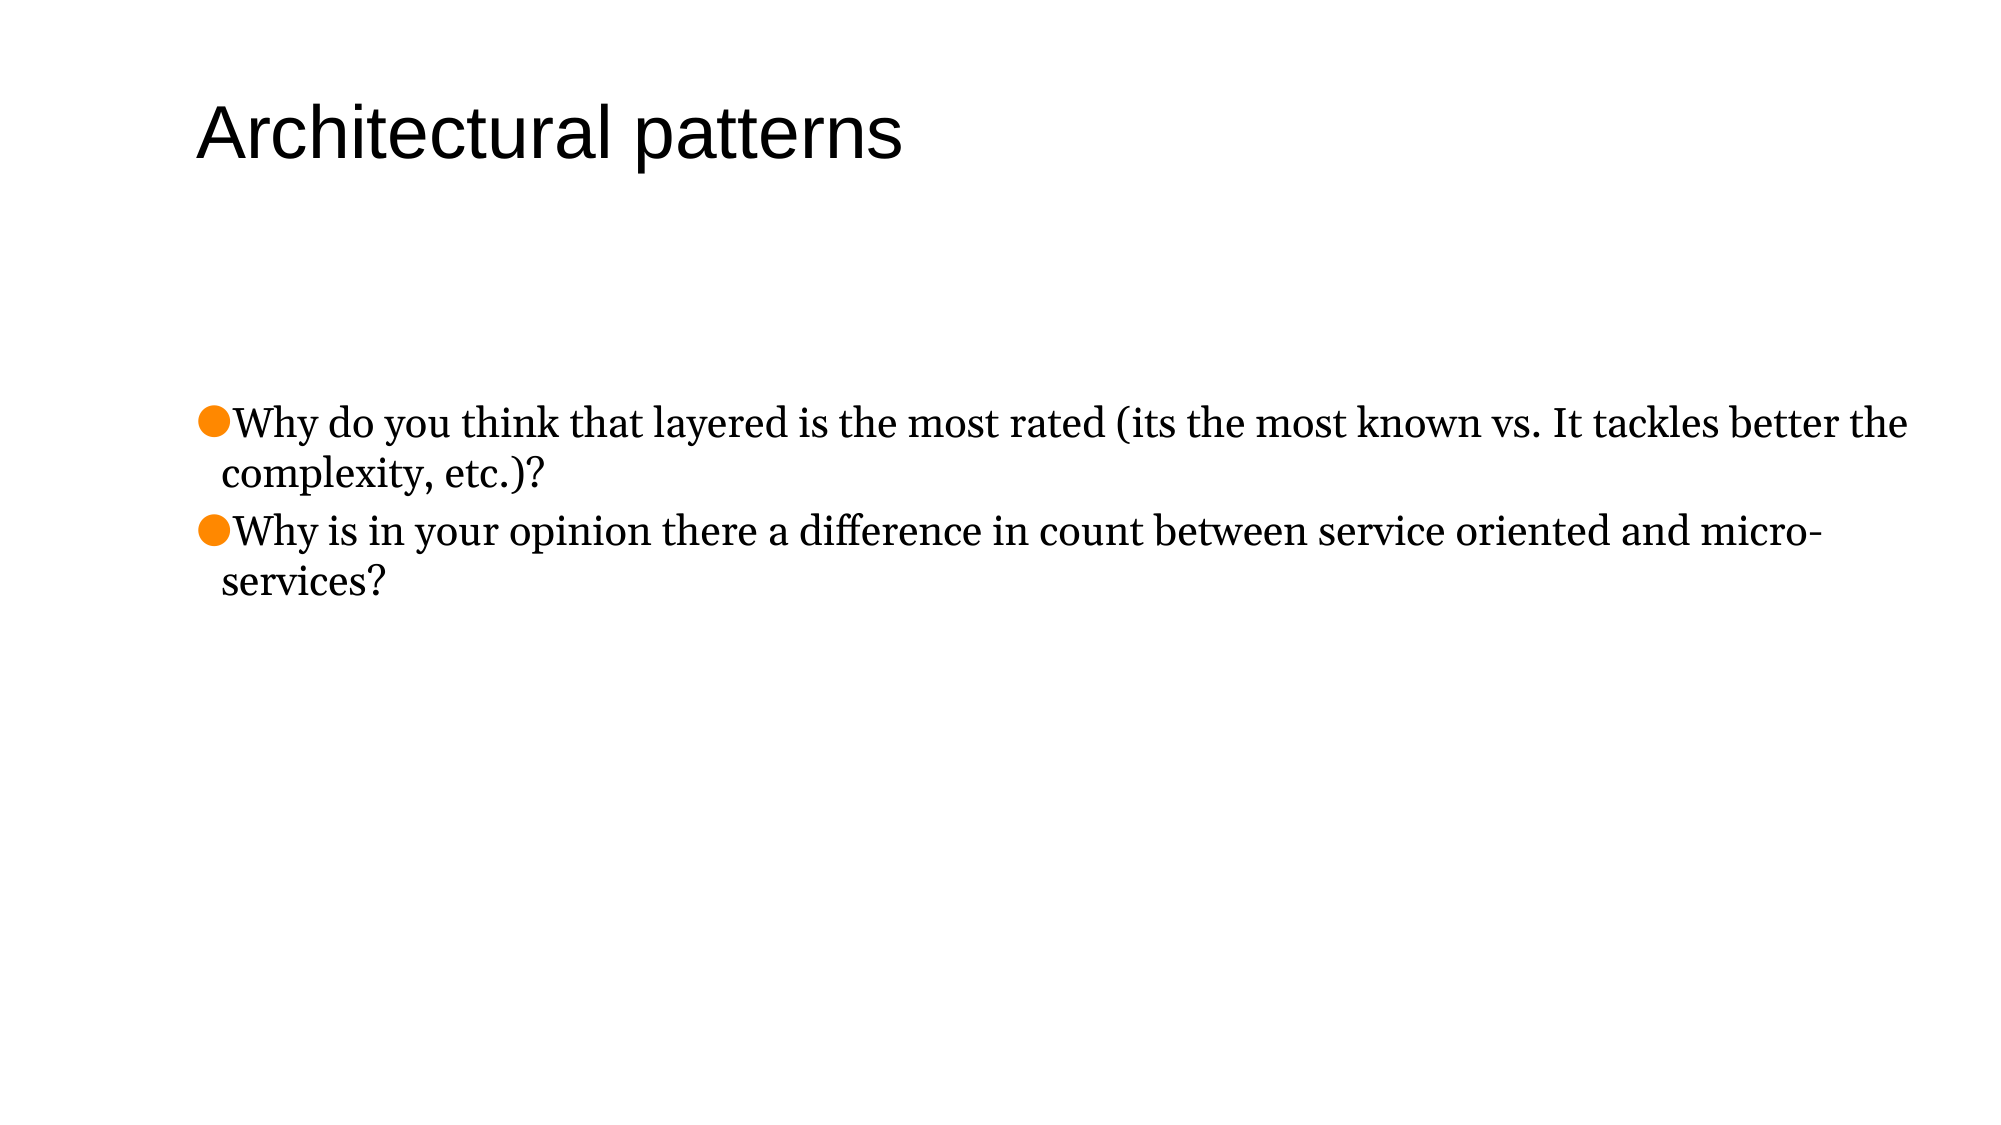

# Architectural patterns

Why do you think that layered is the most rated (its the most known vs. It tackles better the complexity, etc.)?
Why is in your opinion there a difference in count between service oriented and micro-services?
9